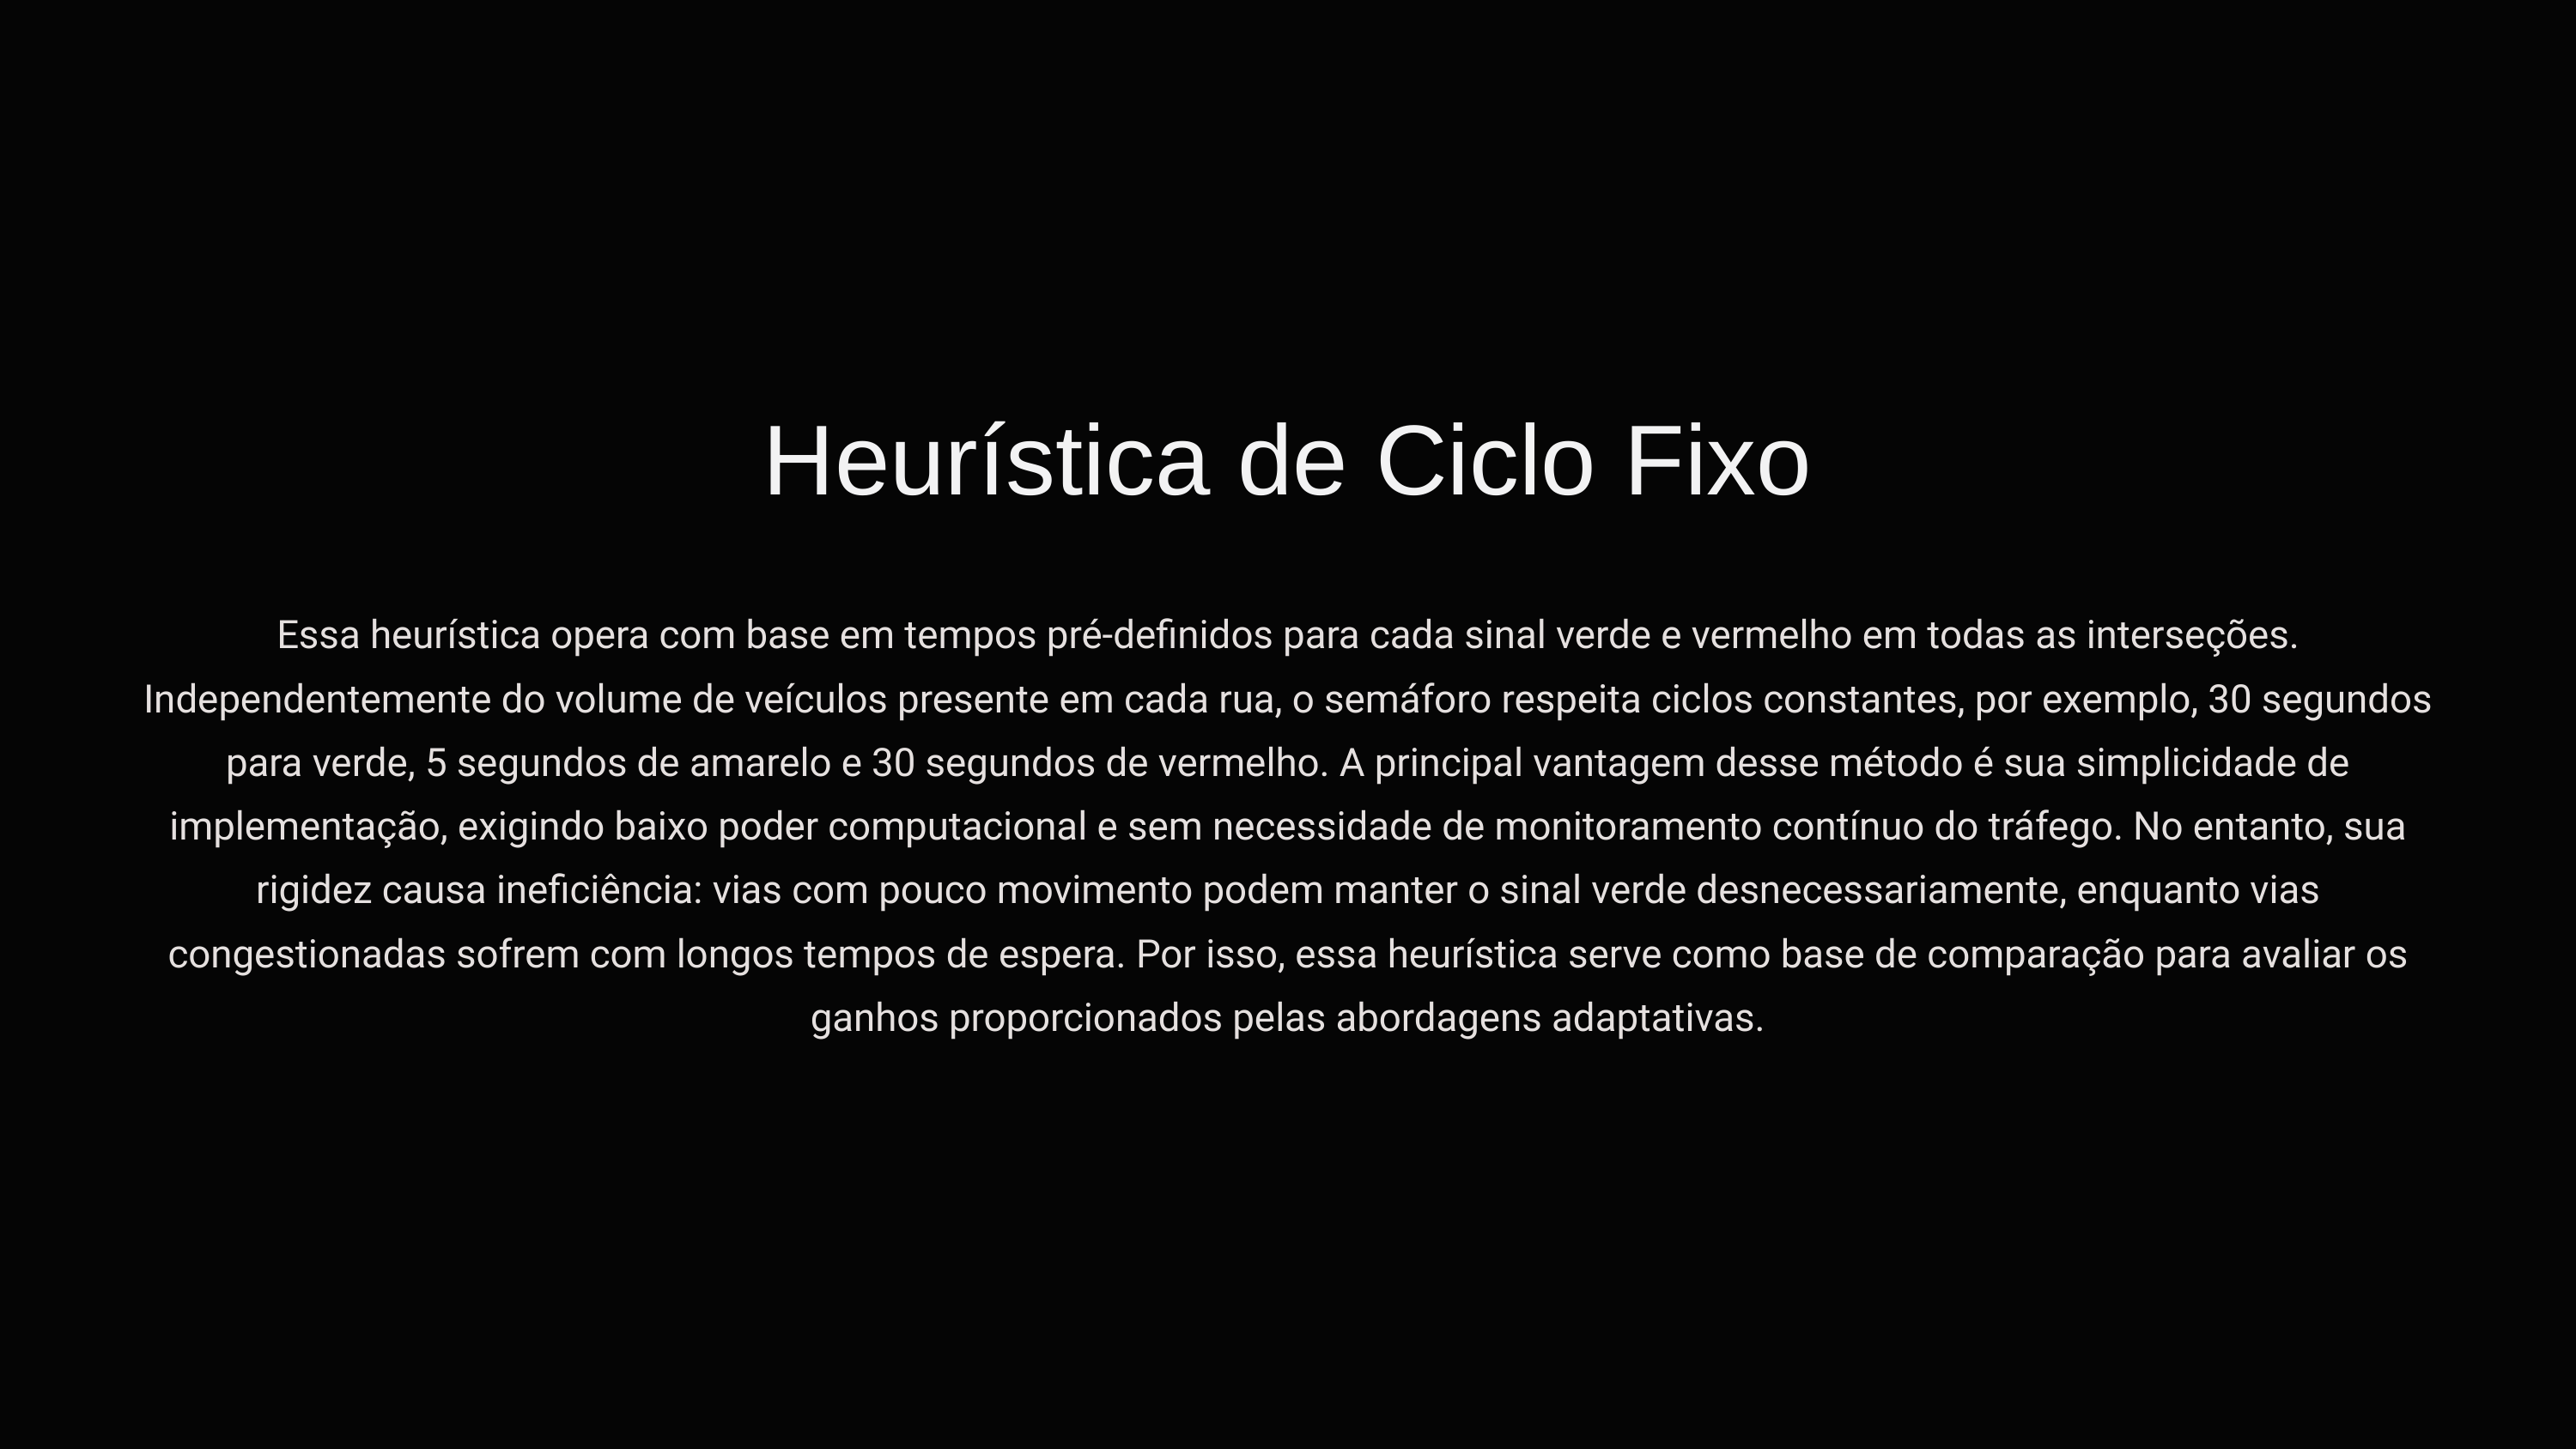

Heurística de Ciclo Fixo

Essa heurística opera com base em tempos pré-definidos para cada sinal verde e vermelho em todas as interseções. Independentemente do volume de veículos presente em cada rua, o semáforo respeita ciclos constantes, por exemplo, 30 segundos para verde, 5 segundos de amarelo e 30 segundos de vermelho. A principal vantagem desse método é sua simplicidade de implementação, exigindo baixo poder computacional e sem necessidade de monitoramento contínuo do tráfego. No entanto, sua rigidez causa ineficiência: vias com pouco movimento podem manter o sinal verde desnecessariamente, enquanto vias congestionadas sofrem com longos tempos de espera. Por isso, essa heurística serve como base de comparação para avaliar os ganhos proporcionados pelas abordagens adaptativas.